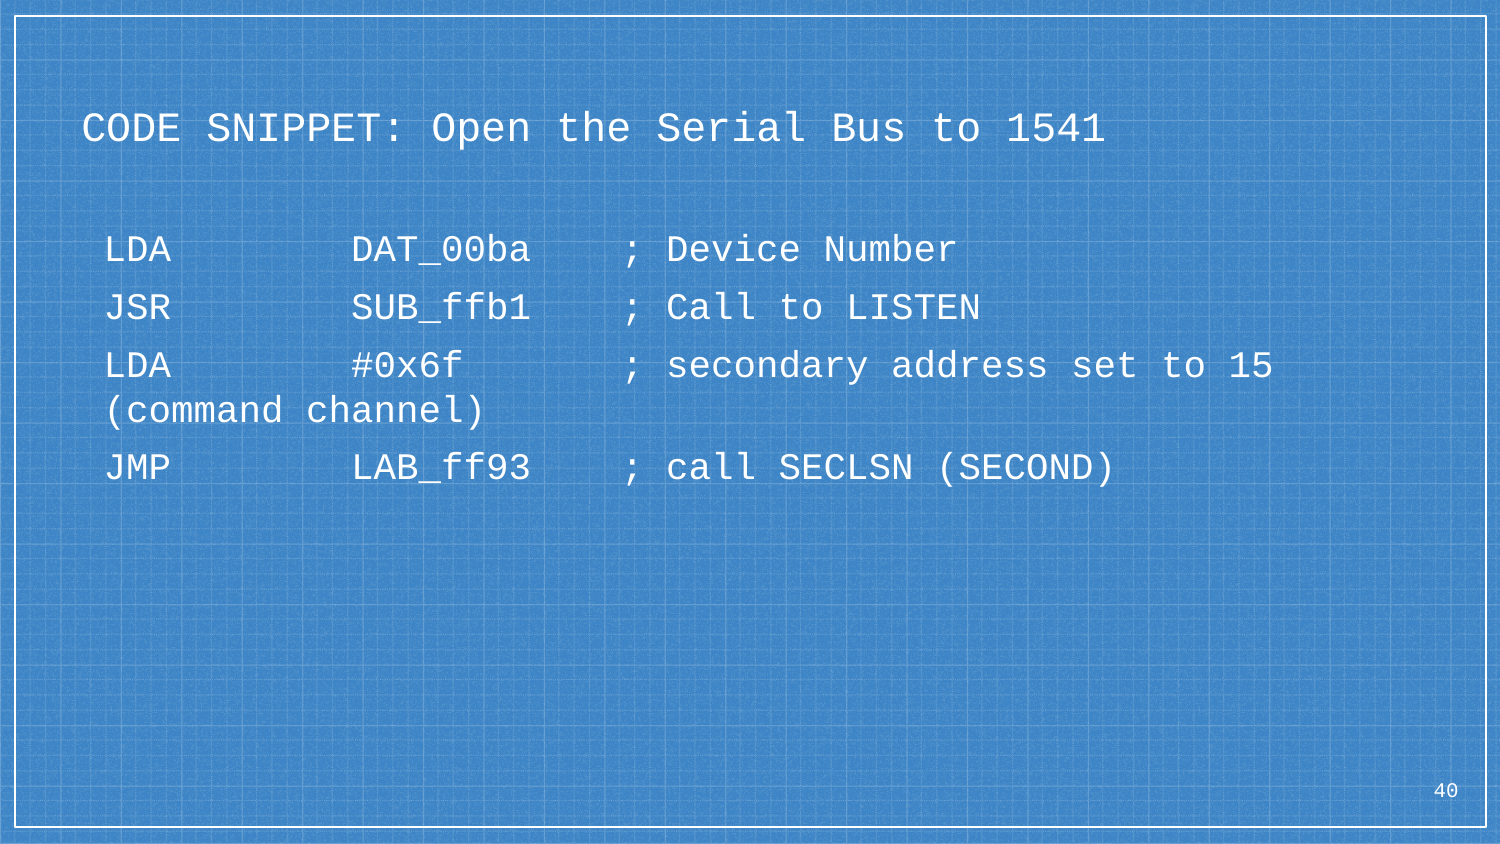

# CODE SNIPPET: Open the Serial Bus to 1541
LDA        DAT_00ba    ; Device Number
JSR        SUB_ffb1    ; Call to LISTEN
LDA        #0x6f       ; secondary address set to 15 (command channel)
JMP        LAB_ff93    ; call SECLSN (SECOND)
40